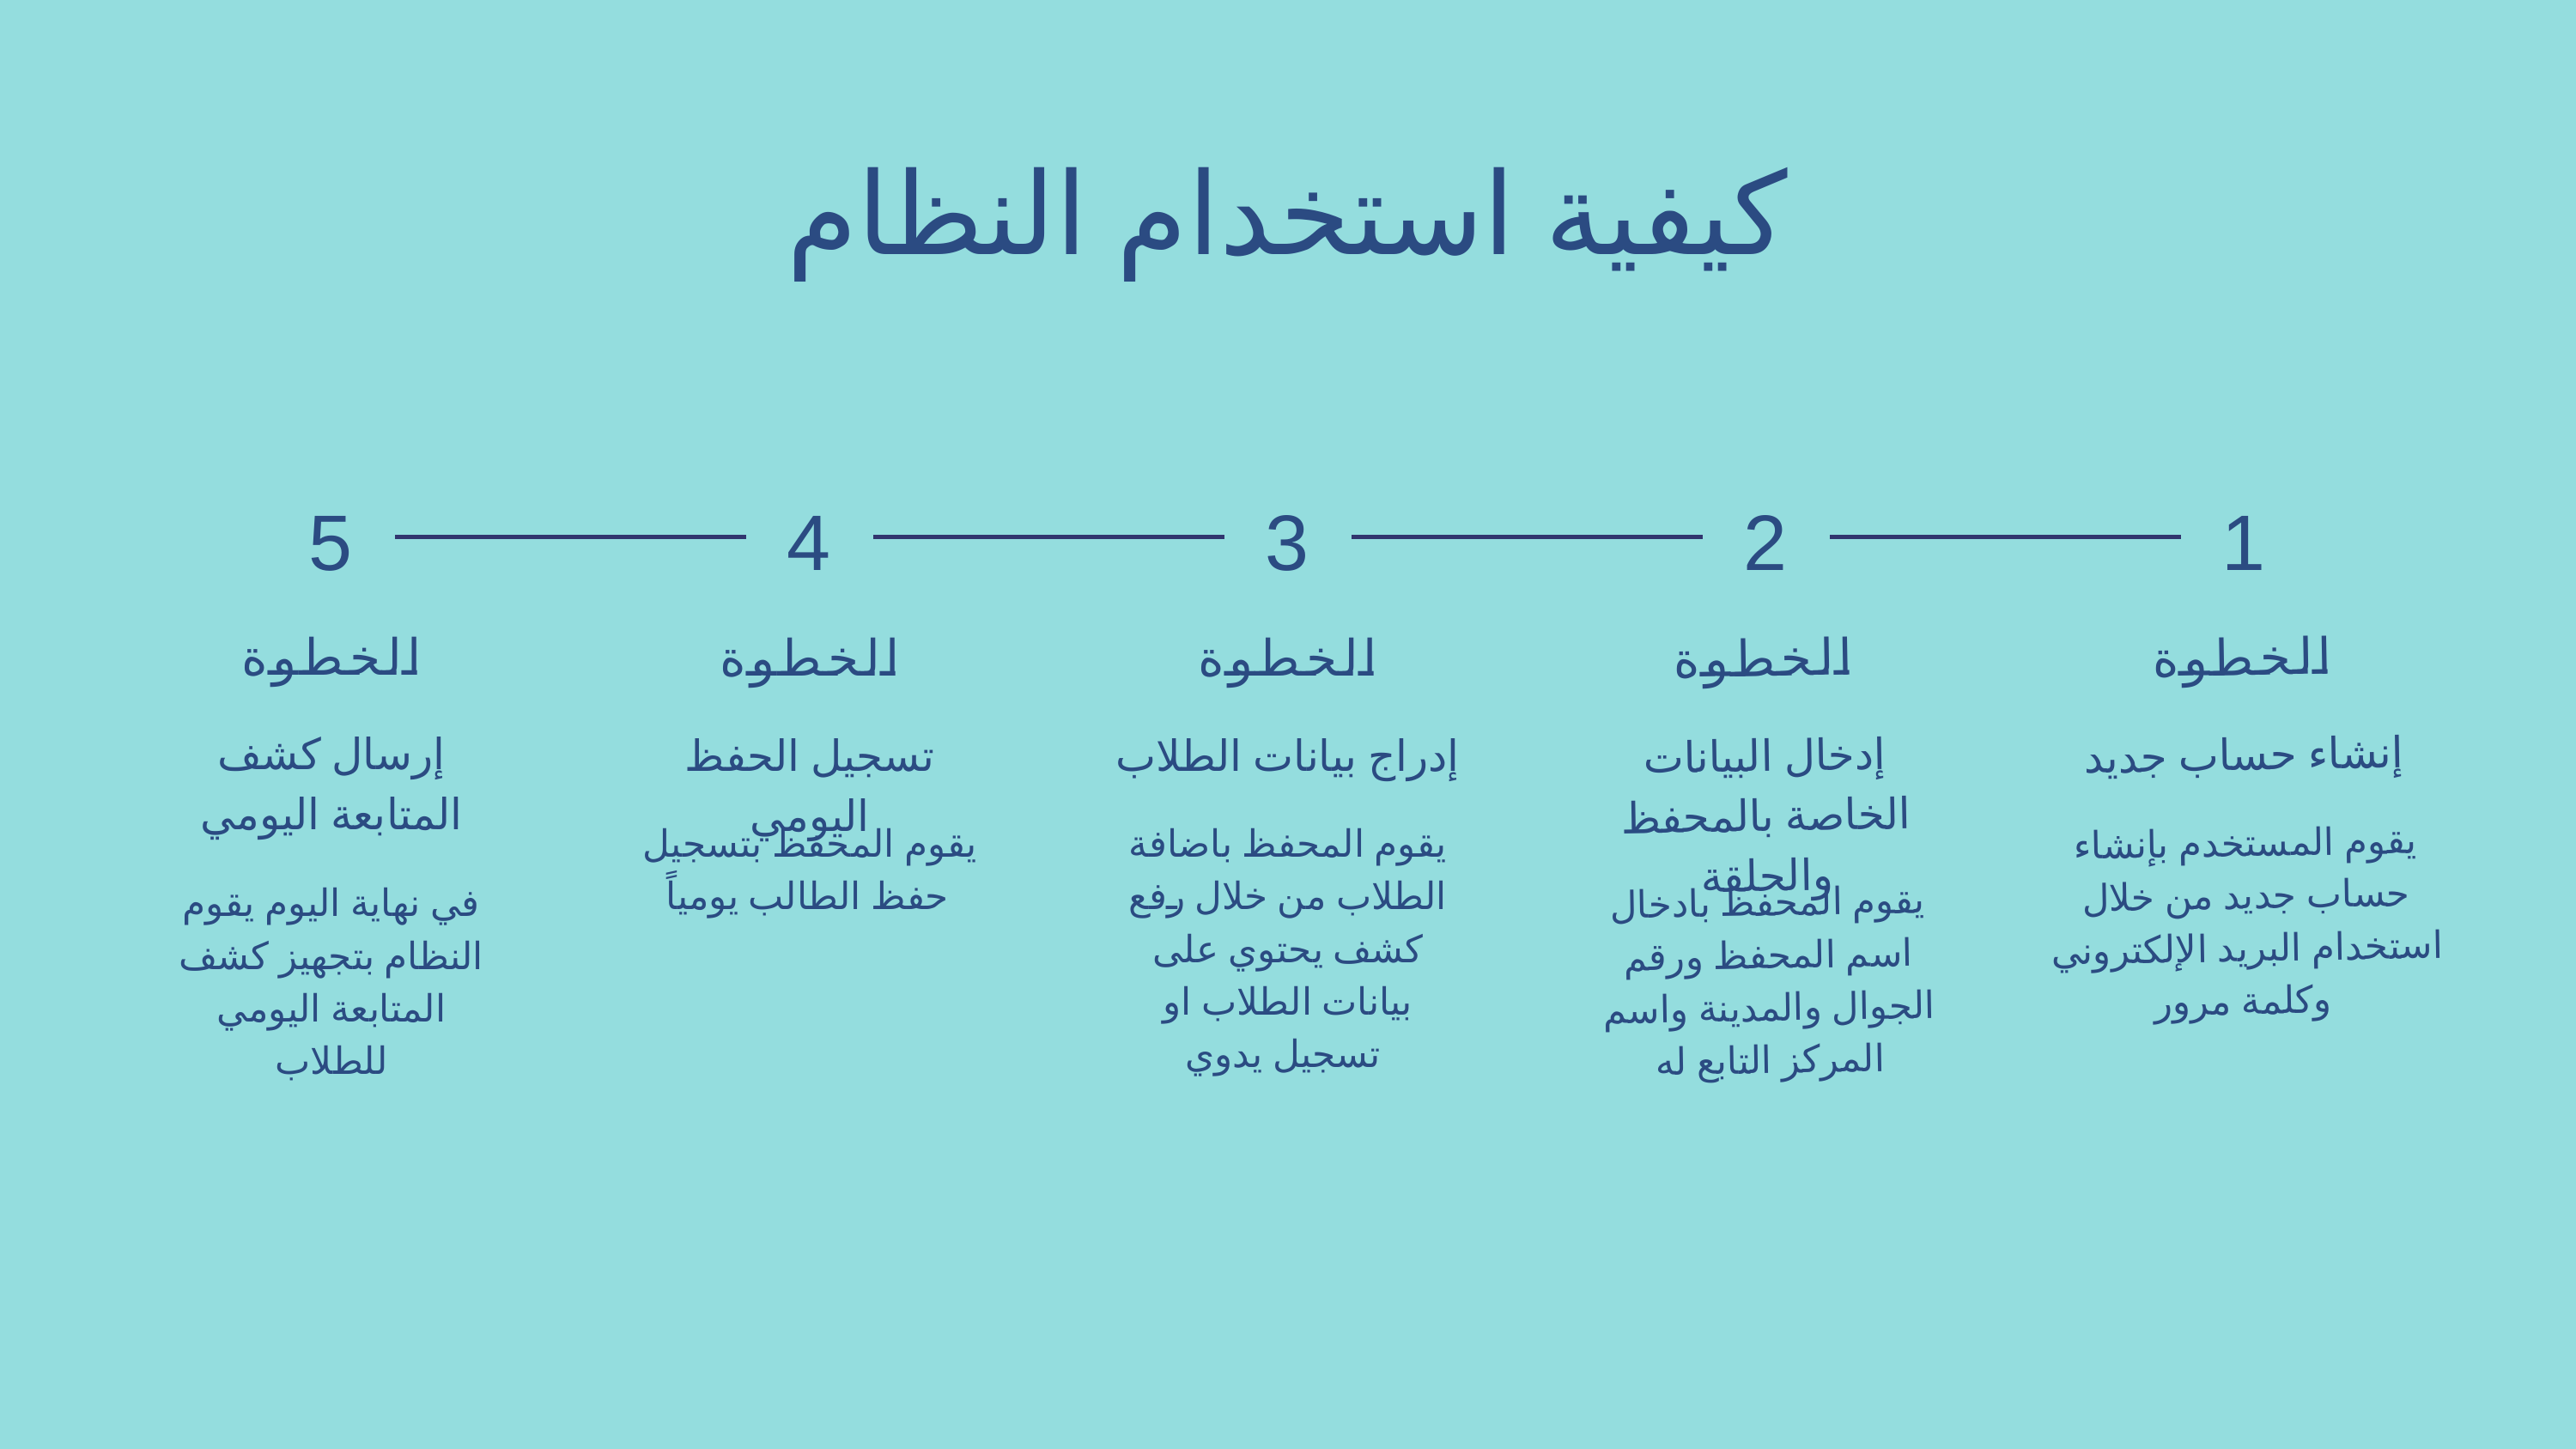

كيفية استخدام النظام

5

4

3

2

1

الخطوة
إنشاء حساب جديد
يقوم المستخدم بإنشاء حساب جديد من خلال استخدام البريد الإلكتروني  وكلمة مرور
الخطوة
إرسال كشف المتابعة اليومي
في نهاية اليوم يقوم النظام بتجهيز كشف المتابعة اليومي للطلاب
الخطوة
إدخال البيانات الخاصة بالمحفظ والحلقة
يقوم المحفظ بادخال اسم المحفظ ورقم الجوال والمدينة واسم المركز التابع له
الخطوة
تسجيل الحفظ اليومي
يقوم المحفظ بتسجيل حفظ الطالب يومياً
الخطوة
إدراج بيانات الطلاب
يقوم المحفظ باضافة الطلاب من خلال رفع كشف يحتوي على بيانات الطلاب او تسجيل يدوي